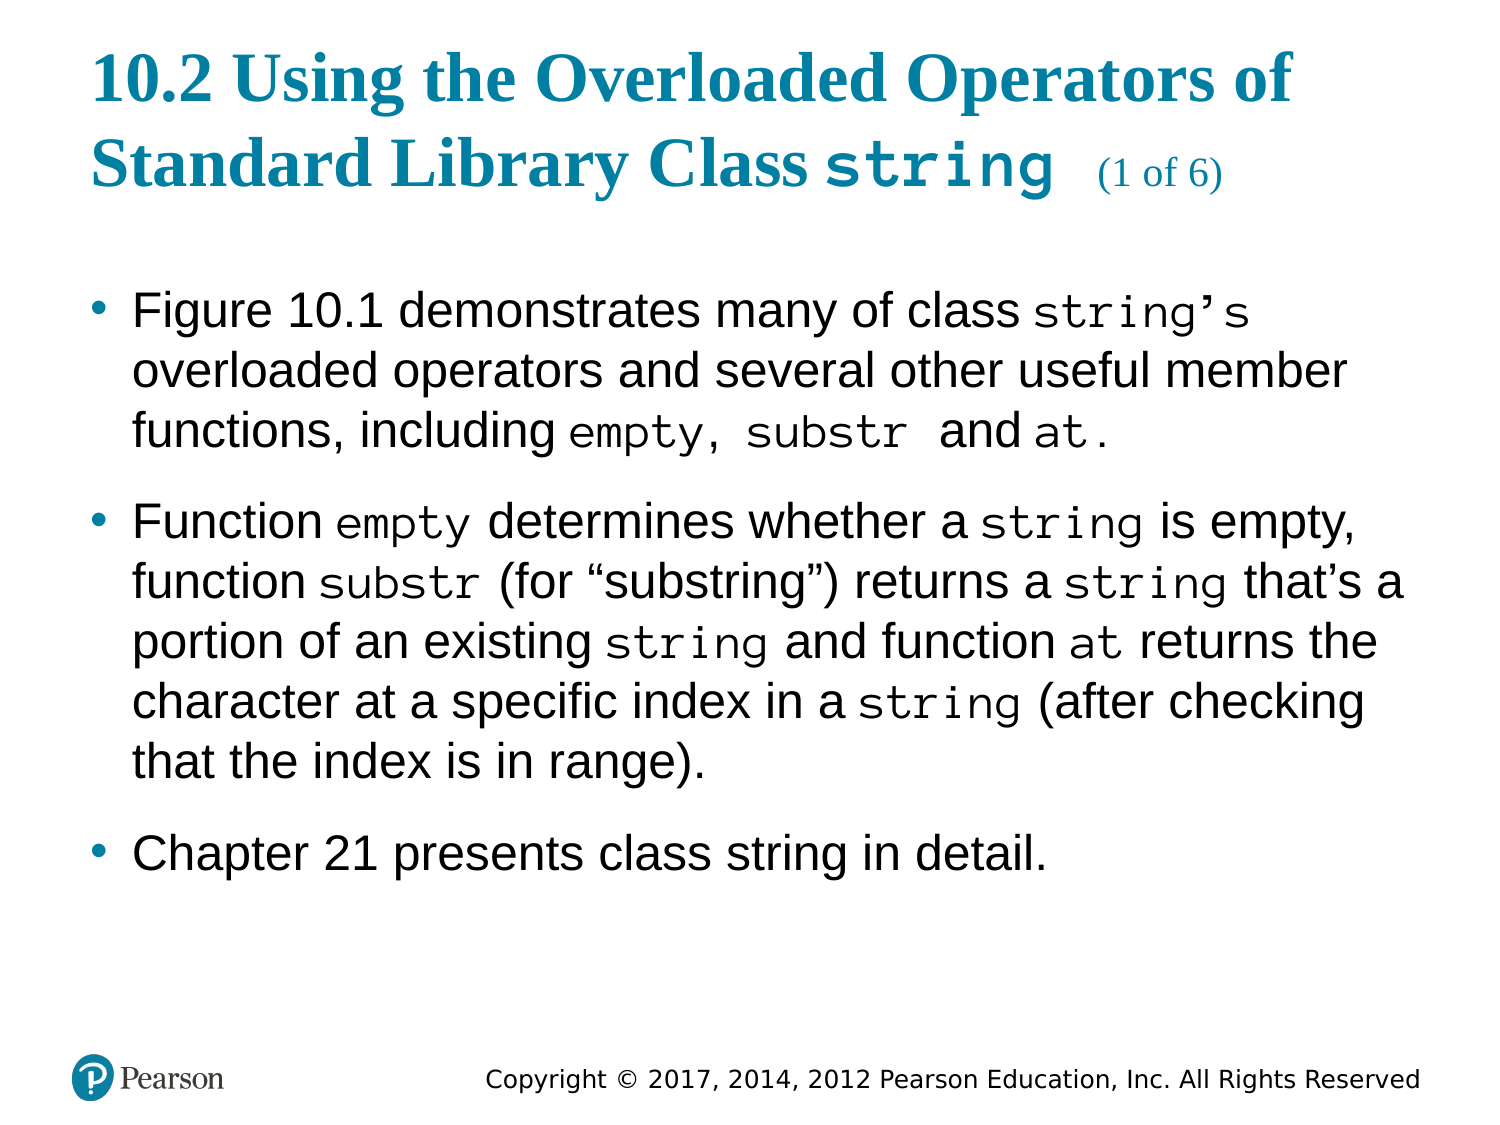

# 10.2 Using the Overloaded Operators of Standard Library Class string (1 of 6)
Figure 10.1 demonstrates many of class string’s overloaded operators and several other useful member functions, including empty, substr and at.
Function empty determines whether a string is empty, function substr (for “substring”) returns a string that’s a portion of an existing string and function at returns the character at a specific index in a string (after checking that the index is in range).
Chapter 21 presents class string in detail.